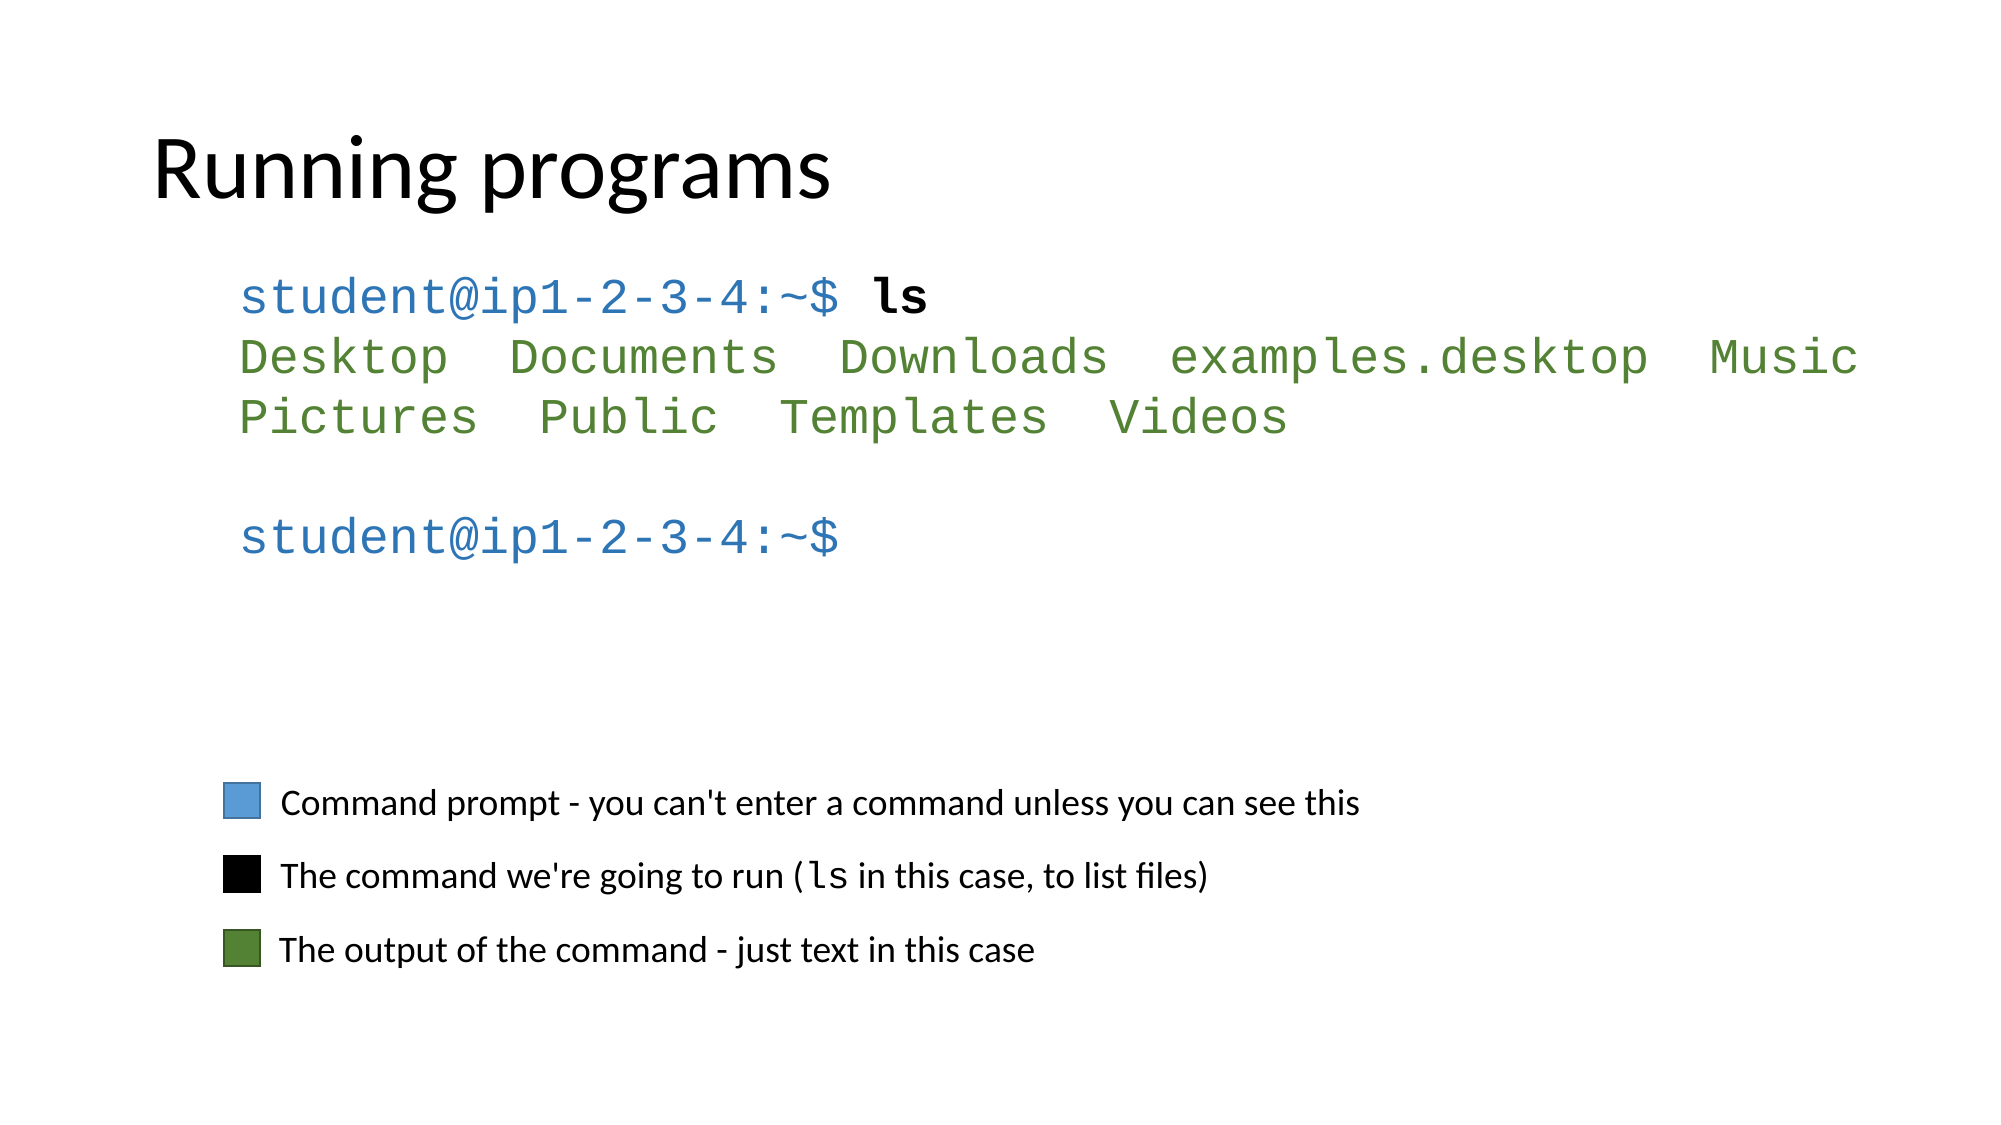

# Running programs
student@ip1-2-3-4:~$ ls
Desktop  Documents  Downloads  examples.desktop  Music  Pictures  Public  Templates  Videos

student@ip1-2-3-4:~$
Command prompt - you can't enter a command unless you can see this

The command we're going to run (ls in this case, to list files)

The output of the command - just text in this case